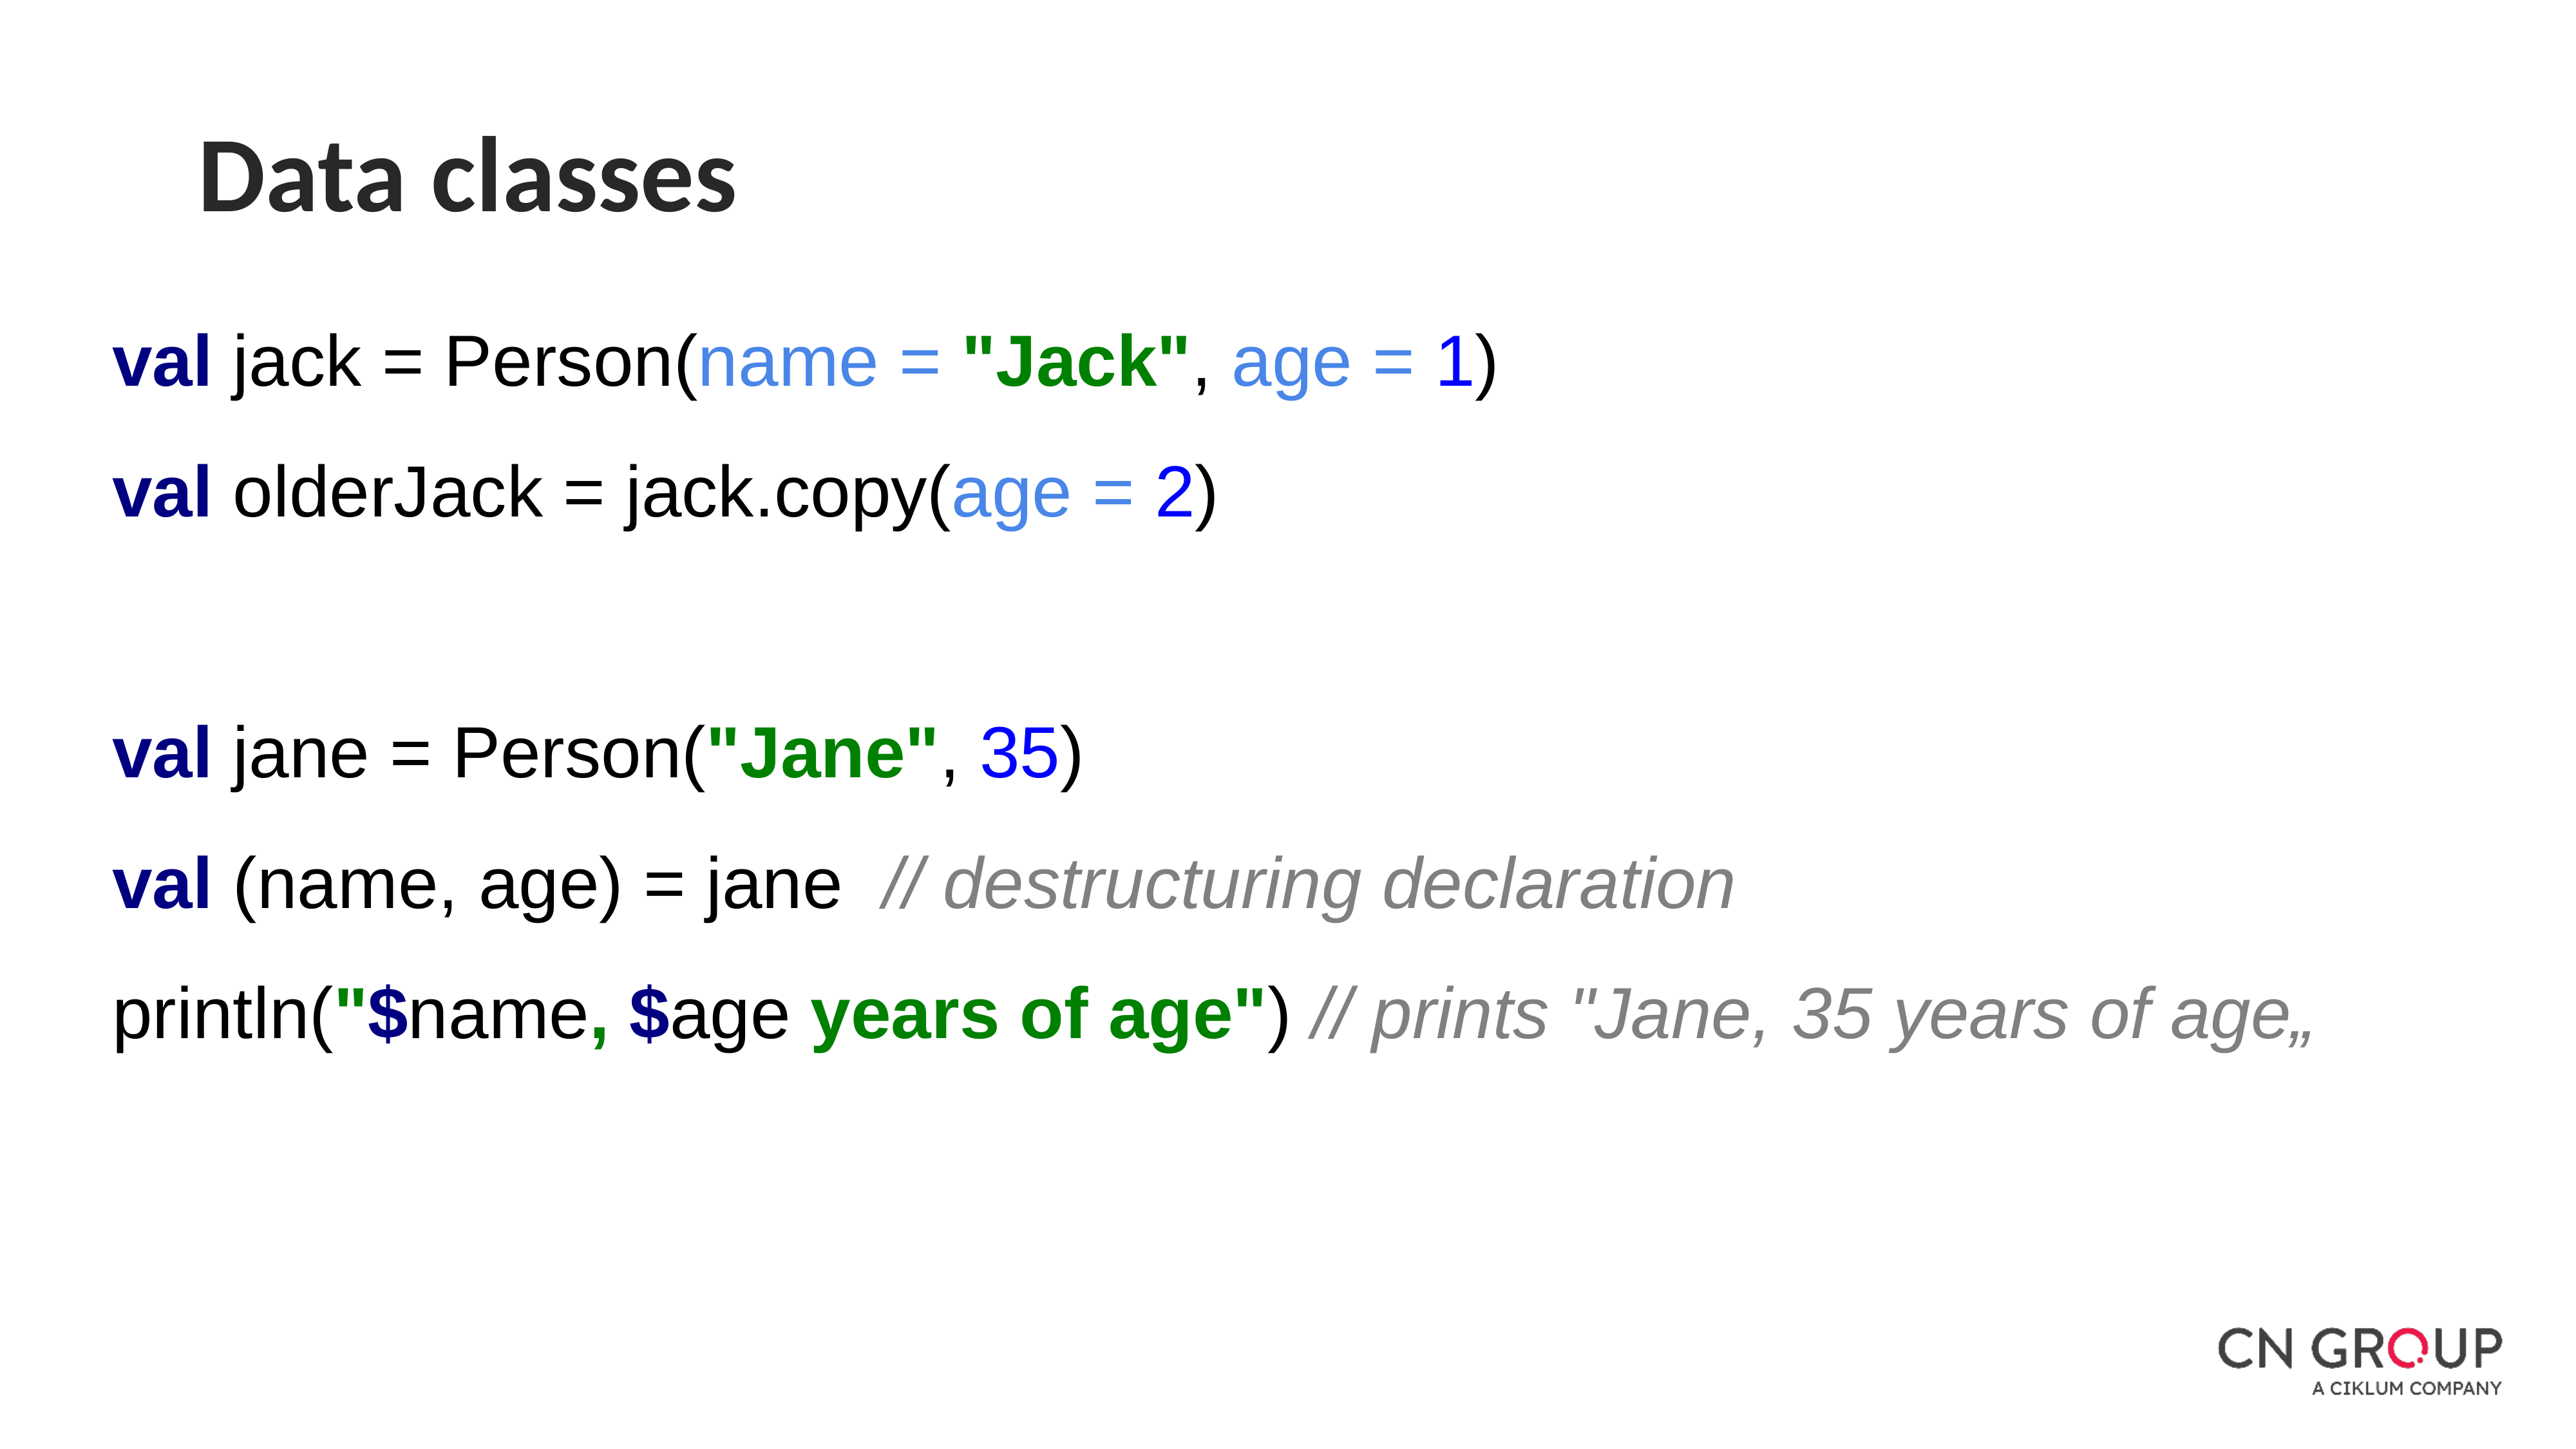

Data classes
val jack = Person(name = "Jack", age = 1)
val olderJack = jack.copy(age = 2)
val jane = Person("Jane", 35)
val (name, age) = jane  // destructuring declaration
println("$name, $age years of age") // prints "Jane, 35 years of age„